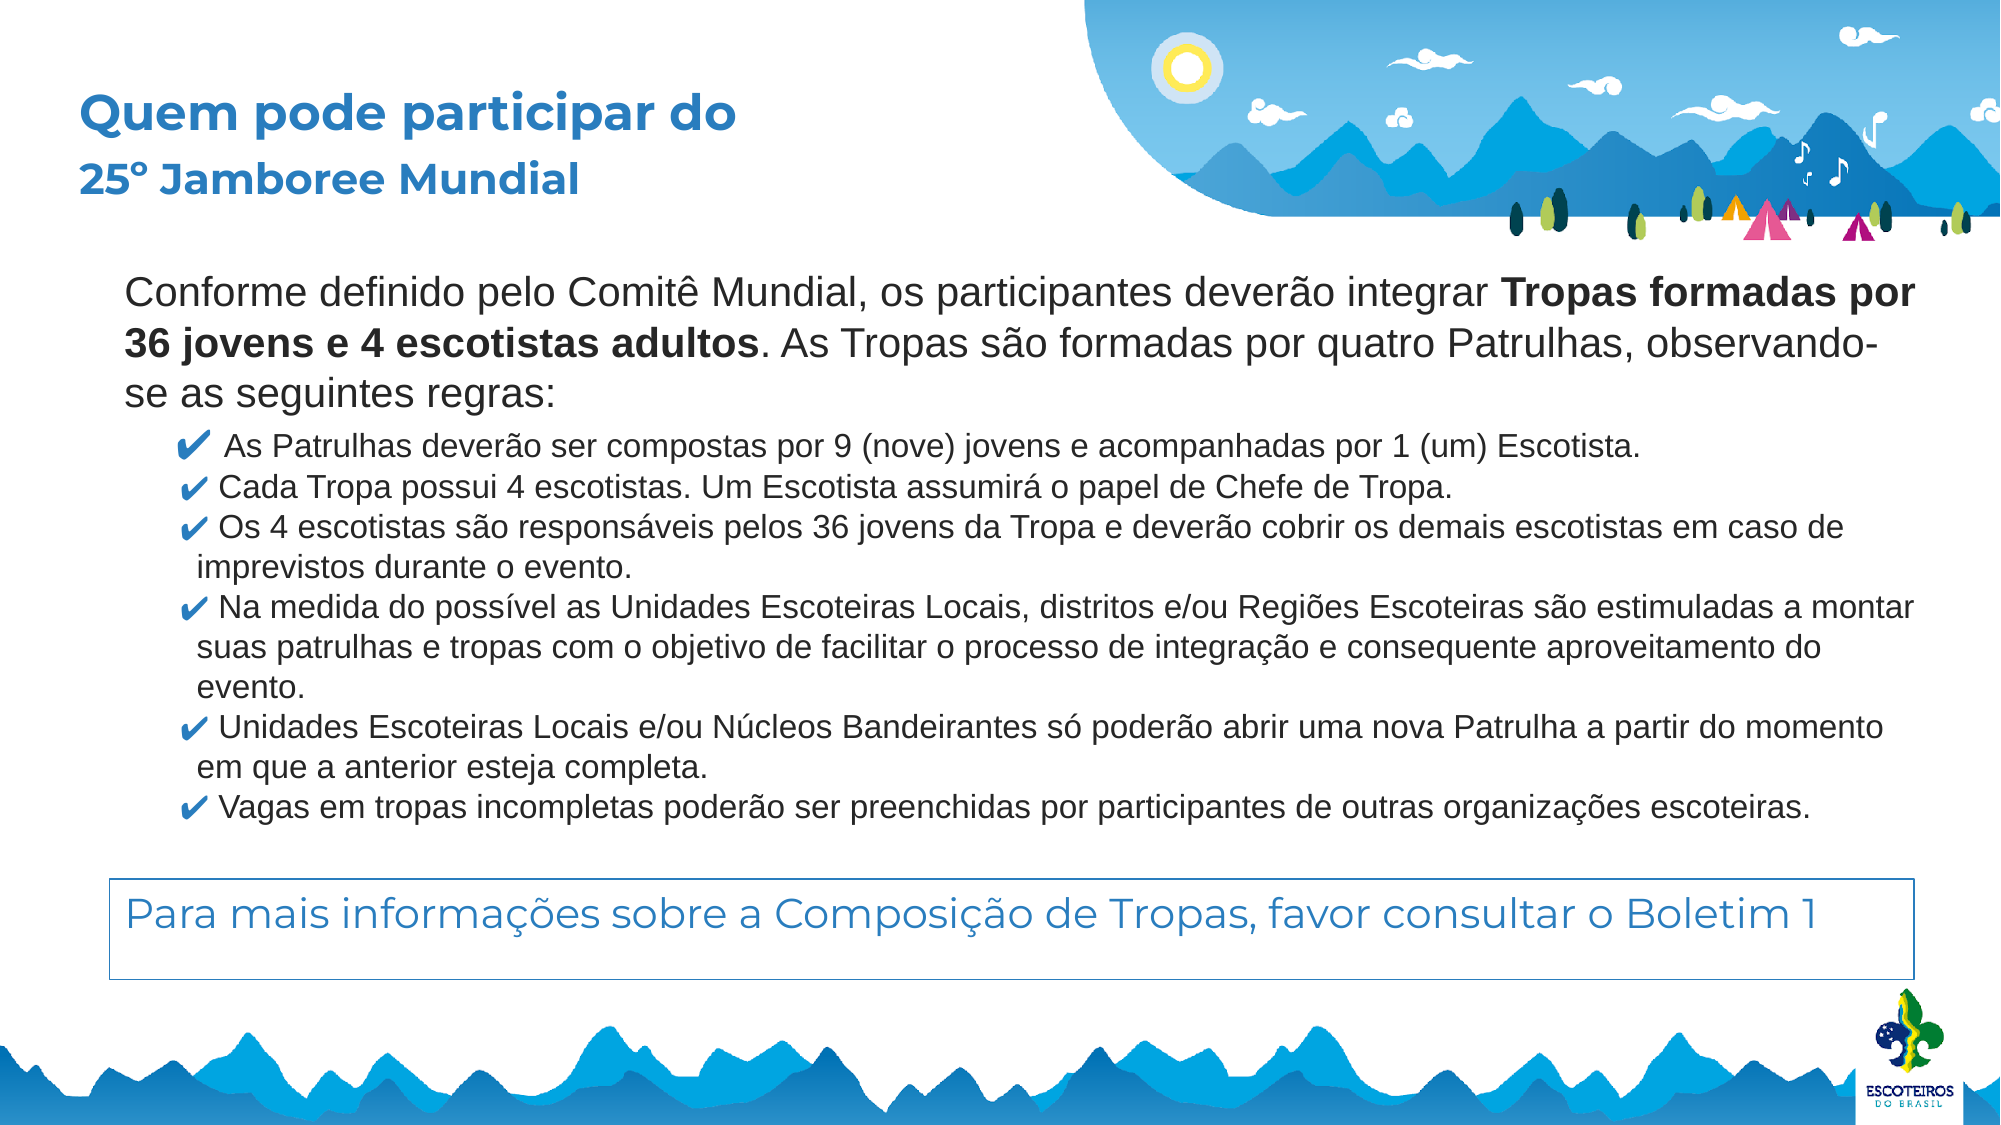

Quem pode participar do
25º Jamboree Mundial
Conforme definido pelo Comitê Mundial, os participantes deverão integrar Tropas formadas por 36 jovens e 4 escotistas adultos. As Tropas são formadas por quatro Patrulhas, observando-se as seguintes regras:
 As Patrulhas deverão ser compostas por 9 (nove) jovens e acompanhadas por 1 (um) Escotista.
 Cada Tropa possui 4 escotistas. Um Escotista assumirá o papel de Chefe de Tropa.
 Os 4 escotistas são responsáveis pelos 36 jovens da Tropa e deverão cobrir os demais escotistas em caso de imprevistos durante o evento.
 Na medida do possível as Unidades Escoteiras Locais, distritos e/ou Regiões Escoteiras são estimuladas a montar suas patrulhas e tropas com o objetivo de facilitar o processo de integração e consequente aproveitamento do evento.
 Unidades Escoteiras Locais e/ou Núcleos Bandeirantes só poderão abrir uma nova Patrulha a partir do momento em que a anterior esteja completa.
 Vagas em tropas incompletas poderão ser preenchidas por participantes de outras organizações escoteiras.
Para mais informações sobre a Composição de Tropas, favor consultar o Boletim 1 https://escoteiros.org.br/wp-content/uploads/2021/11/BOLETIM-1-JAMBOREE-MUNDIAL-COREIA.pdf